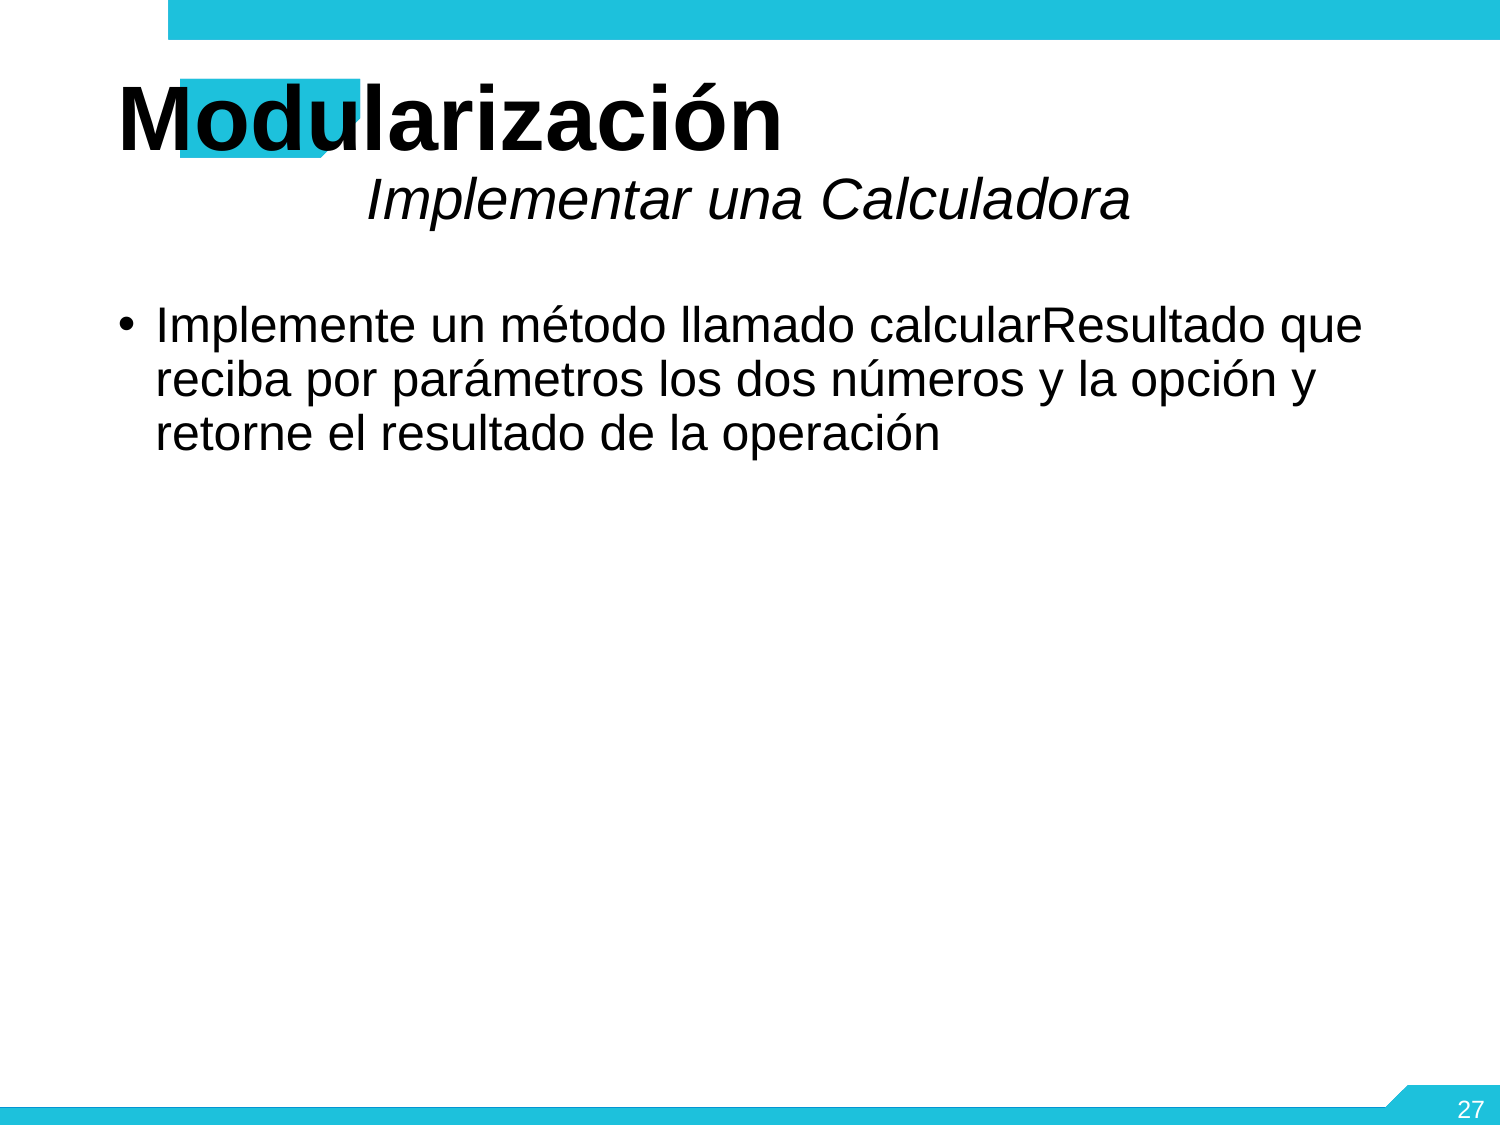

Modularización
Implementar una Calculadora
Implemente un método llamado calcularResultado que reciba por parámetros los dos números y la opción y retorne el resultado de la operación
27